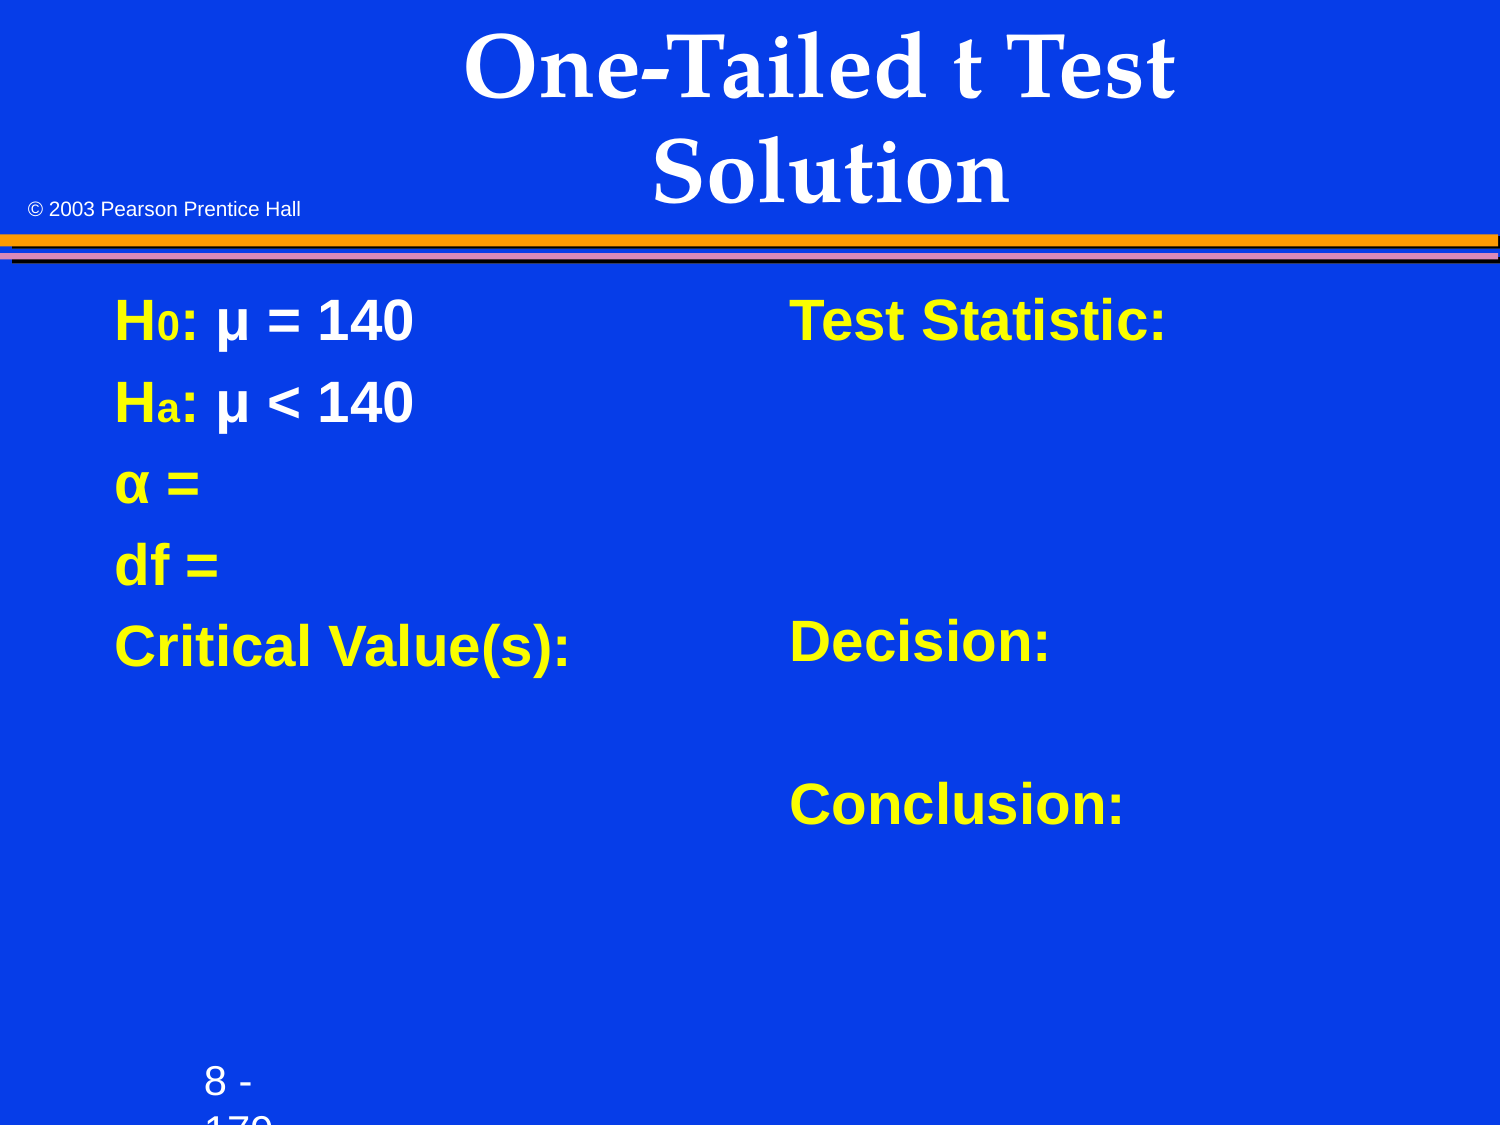

# One-Tailed t Test Solution
H0: μ = 140
Ha: μ < 140
α =
df =
Critical Value(s):

Test Statistic:
Decision:

Conclusion: